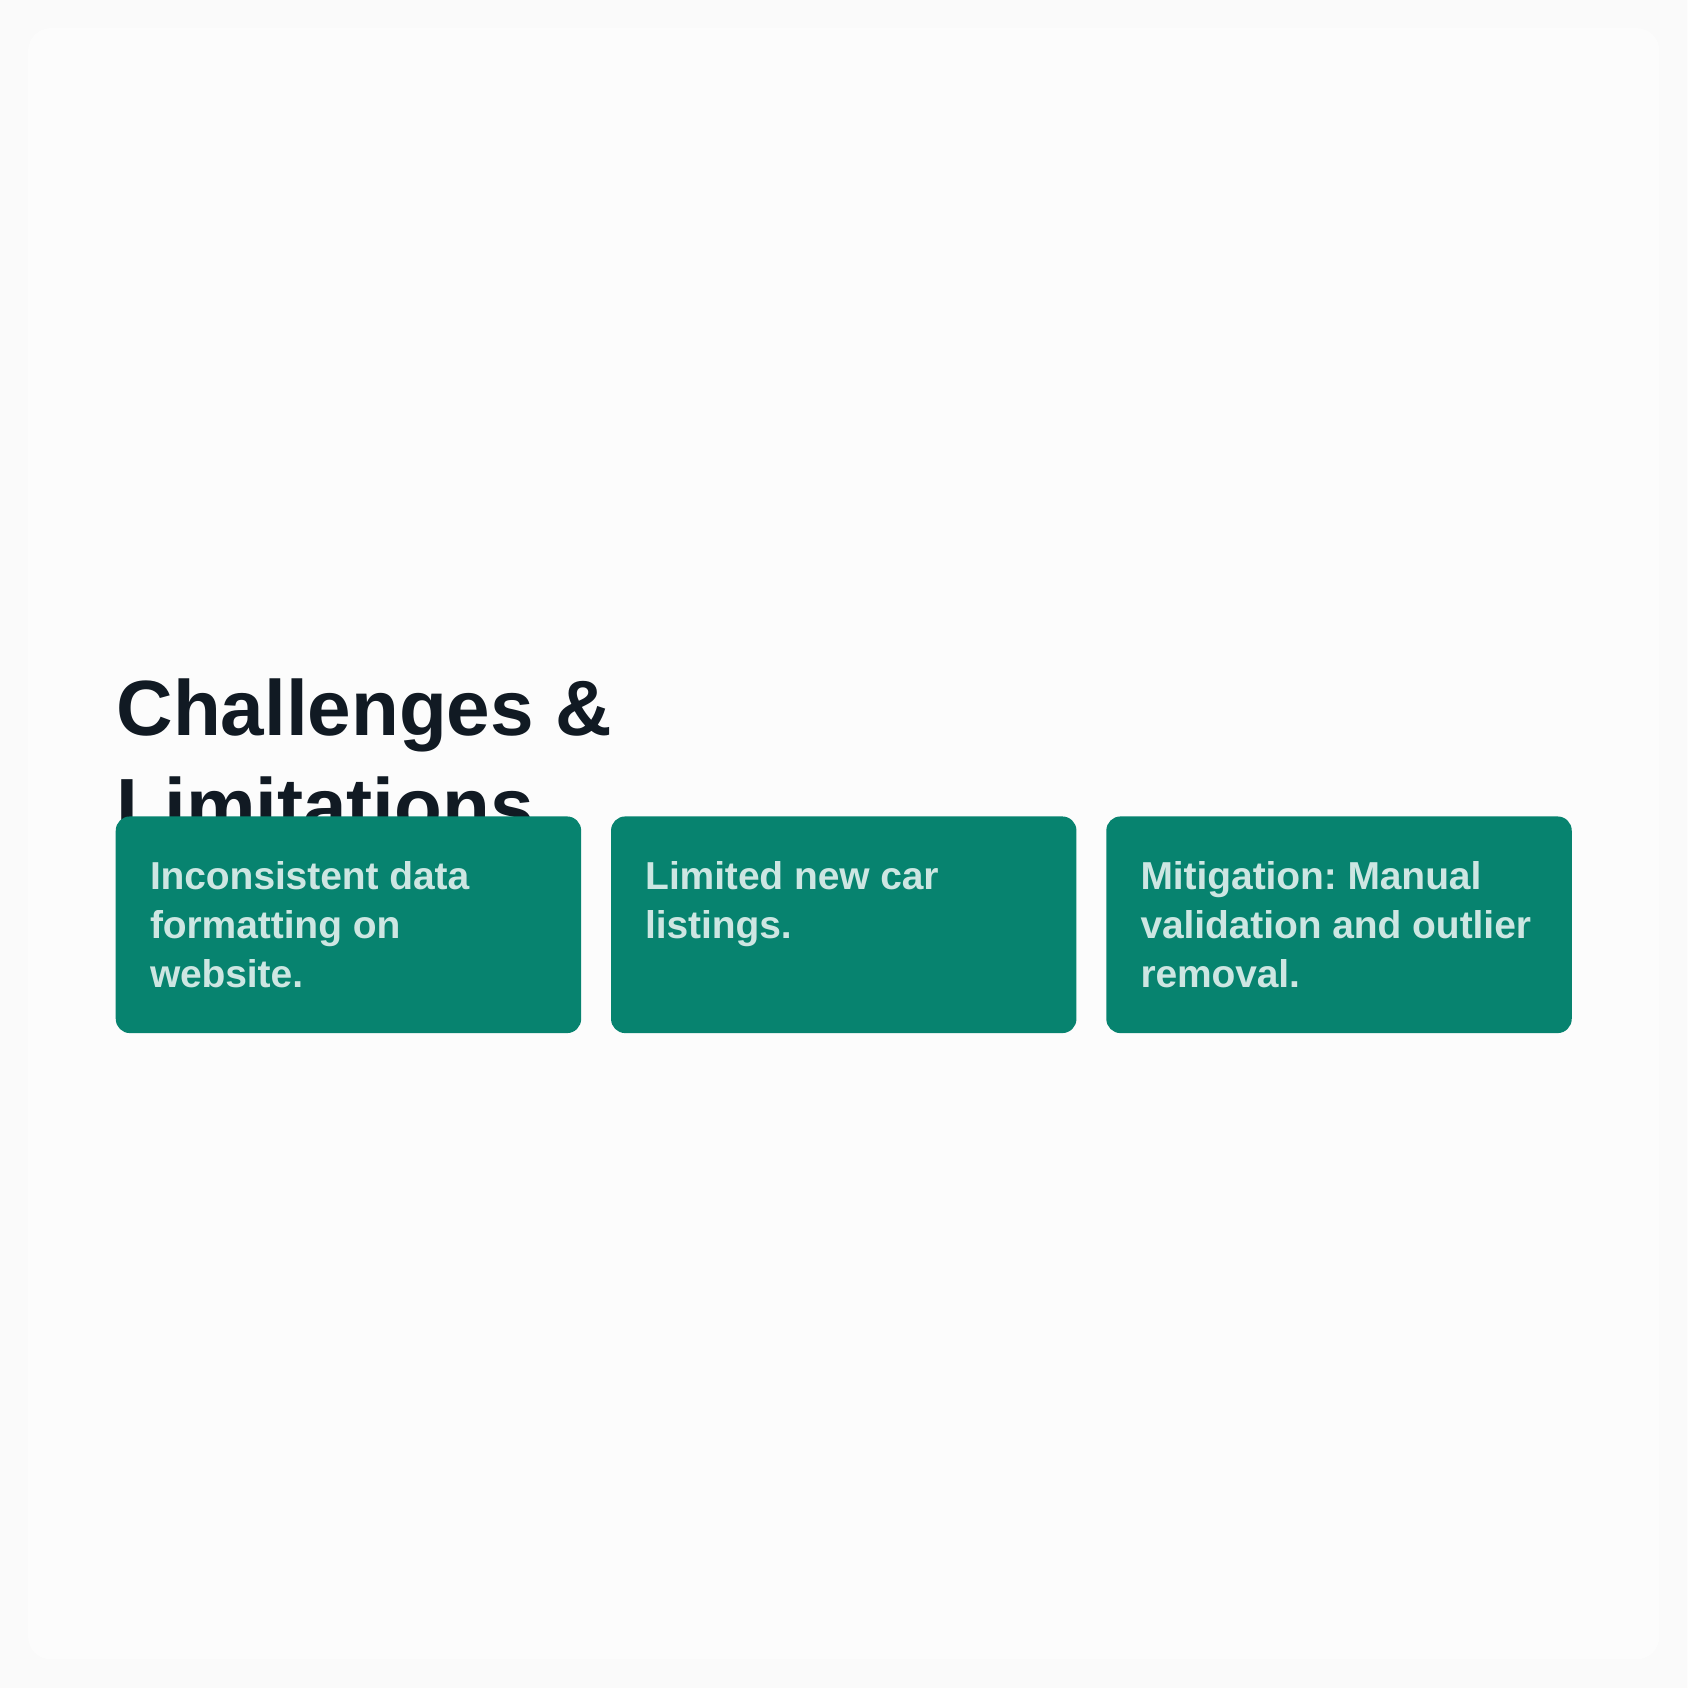

Challenges & Limitations

Inconsistent data formatting on website.

Limited new car listings.

Mitigation: Manual validation and outlier removal.